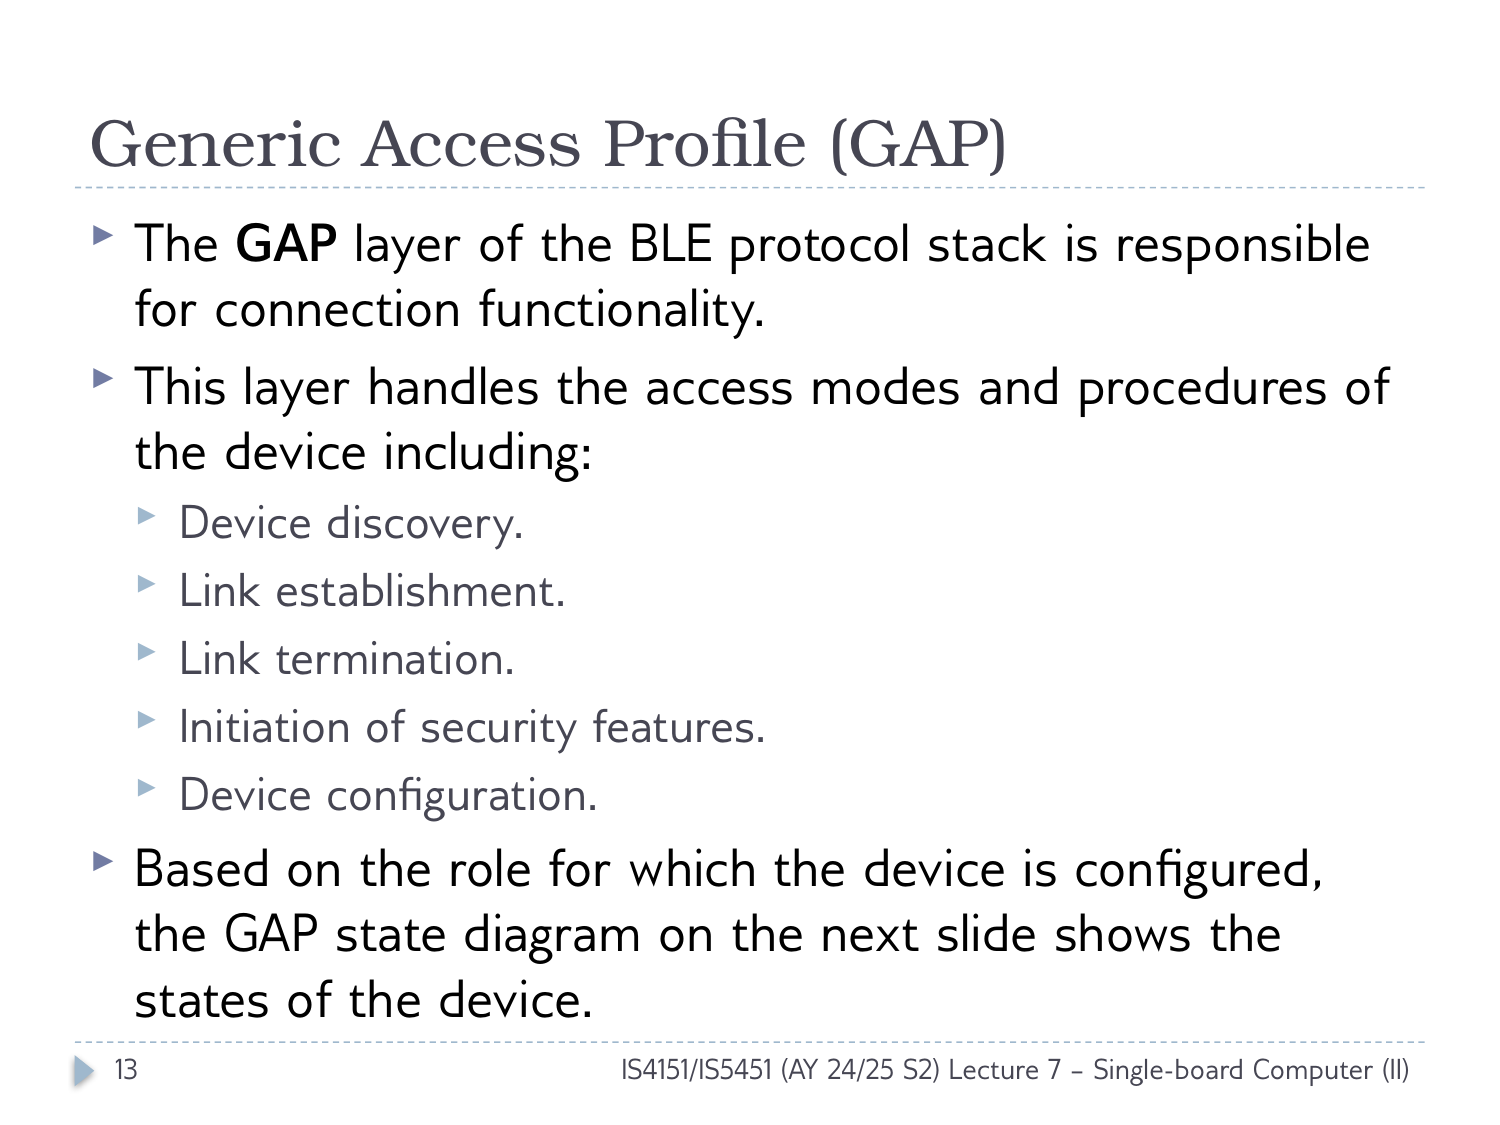

# Generic Access Profile (GAP)
The GAP layer of the BLE protocol stack is responsible for connection functionality.
This layer handles the access modes and procedures of the device including:
Device discovery.
Link establishment.
Link termination.
Initiation of security features.
Device configuration.
Based on the role for which the device is configured, the GAP state diagram on the next slide shows the states of the device.
13
IS4151/IS5451 (AY 24/25 S2) Lecture 7 – Single-board Computer (II)